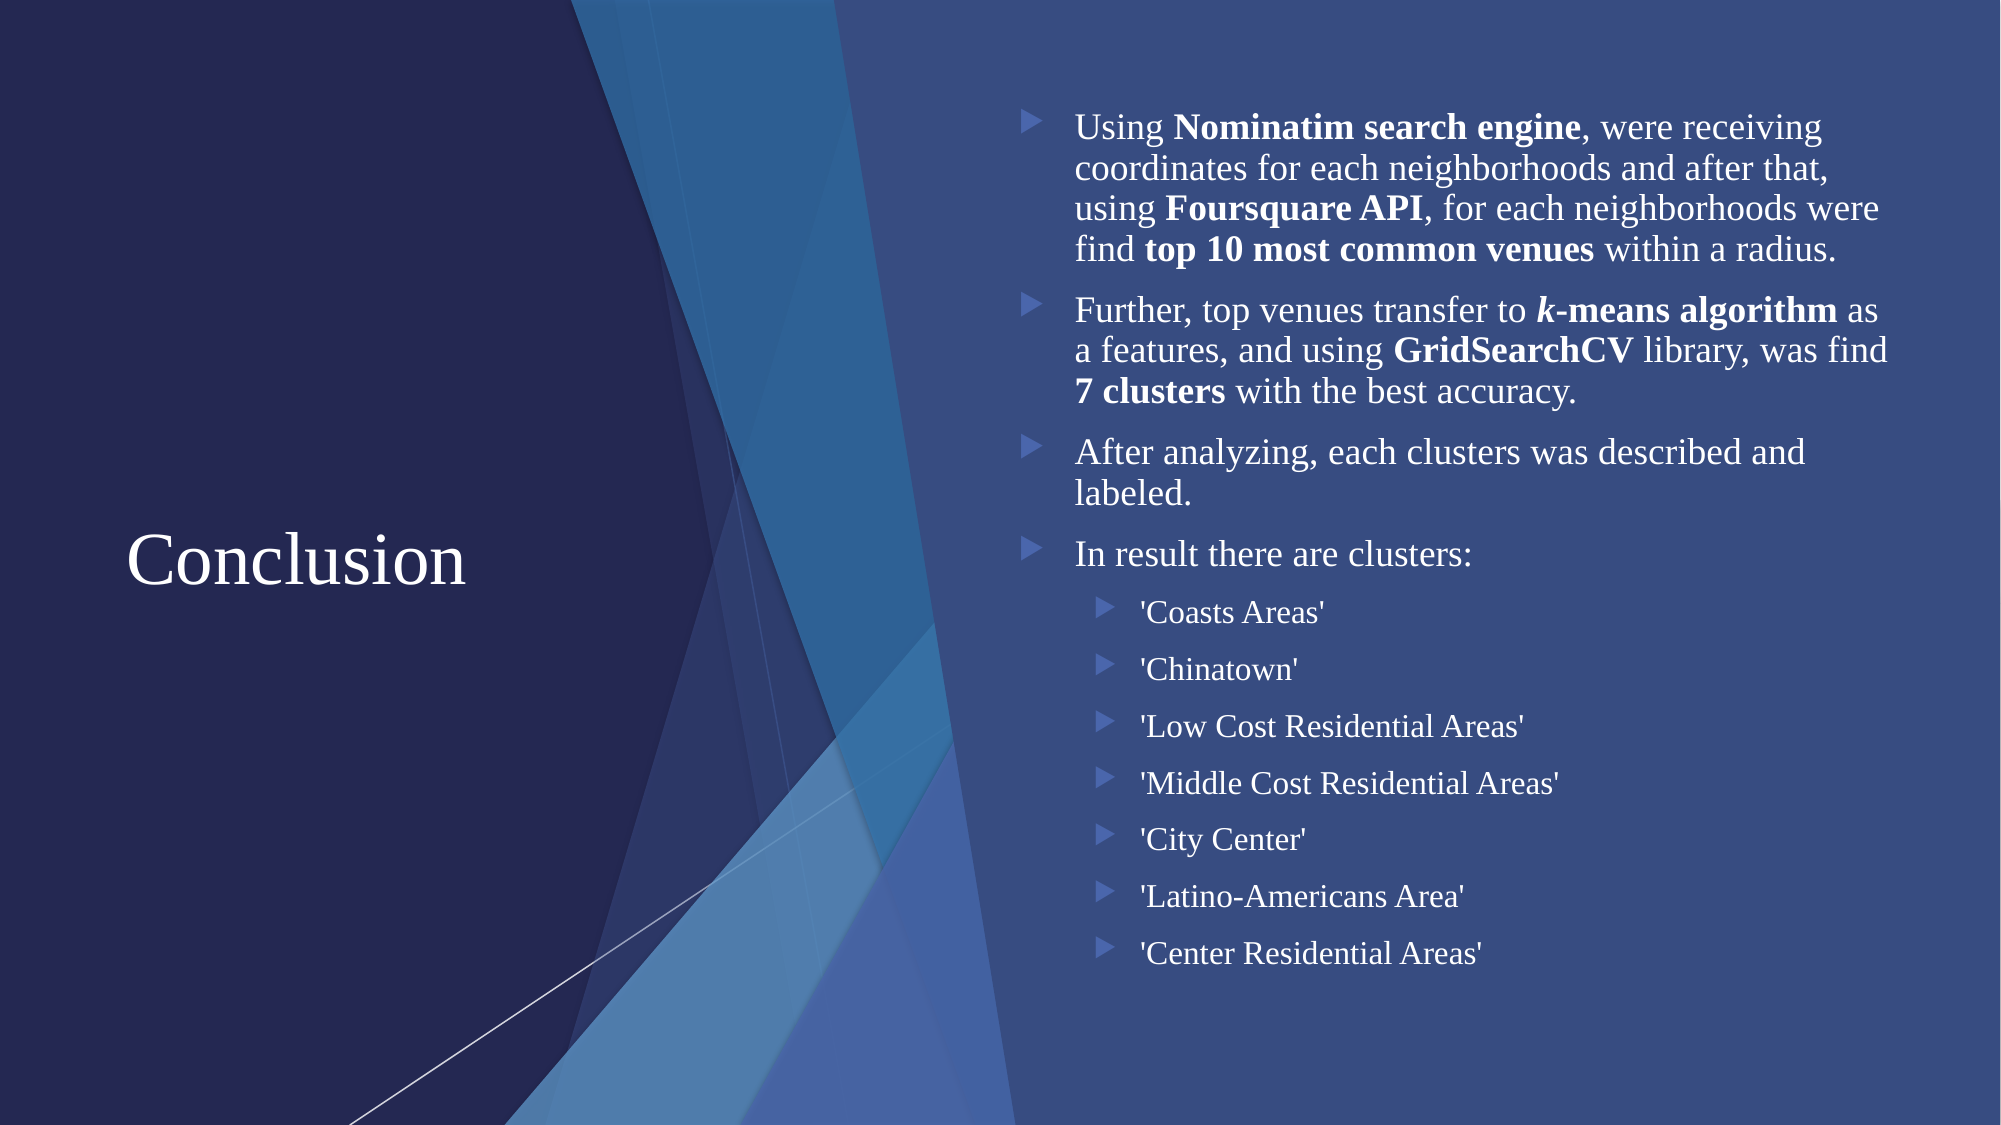

# Conclusion
Using Nominatim search engine, were receiving coordinates for each neighborhoods and after that, using Foursquare API, for each neighborhoods were find top 10 most common venues within a radius.
Further, top venues transfer to k-means algorithm as a features, and using GridSearchCV library, was find 7 clusters with the best accuracy.
After analyzing, each clusters was described and labeled.
In result there are clusters:
'Coasts Areas'
'Chinatown'
'Low Cost Residential Areas'
'Middle Cost Residential Areas'
'City Center'
'Latino-Americans Area'
'Center Residential Areas'